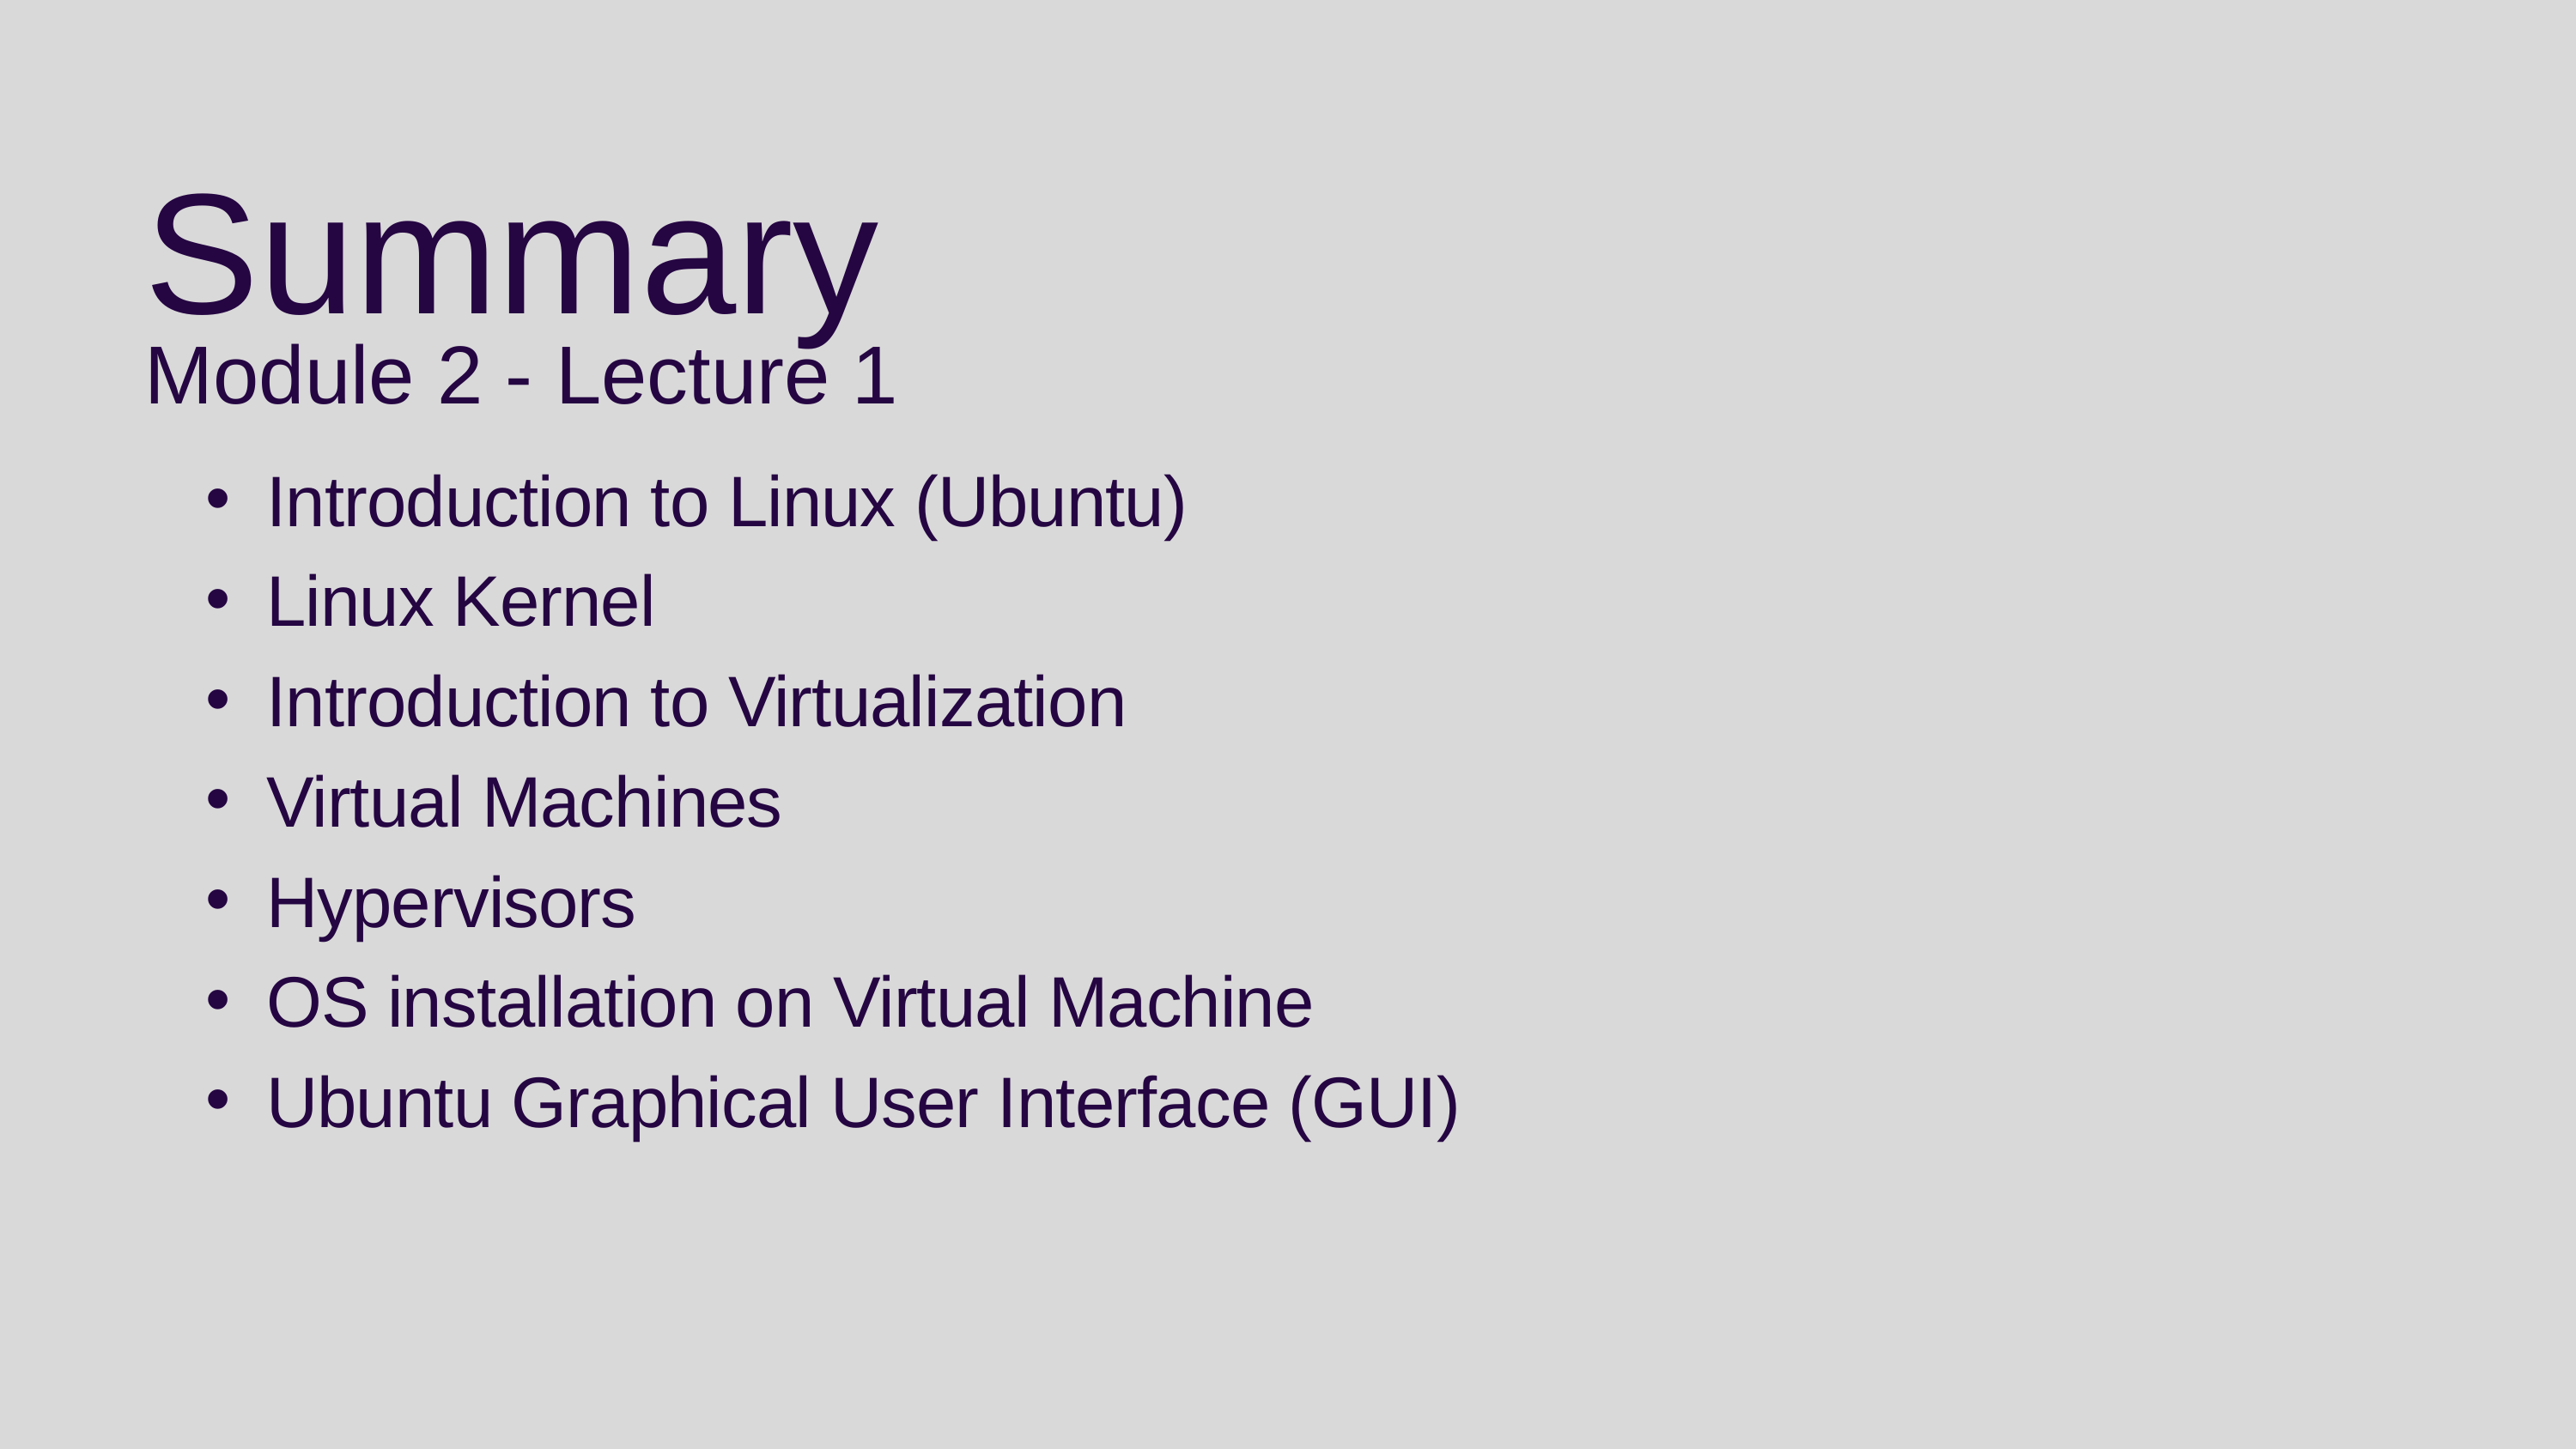

Summary
Module 2 - Lecture 1
Introduction to Linux (Ubuntu)
Linux Kernel
Introduction to Virtualization
Virtual Machines
Hypervisors
OS installation on Virtual Machine
Ubuntu Graphical User Interface (GUI)